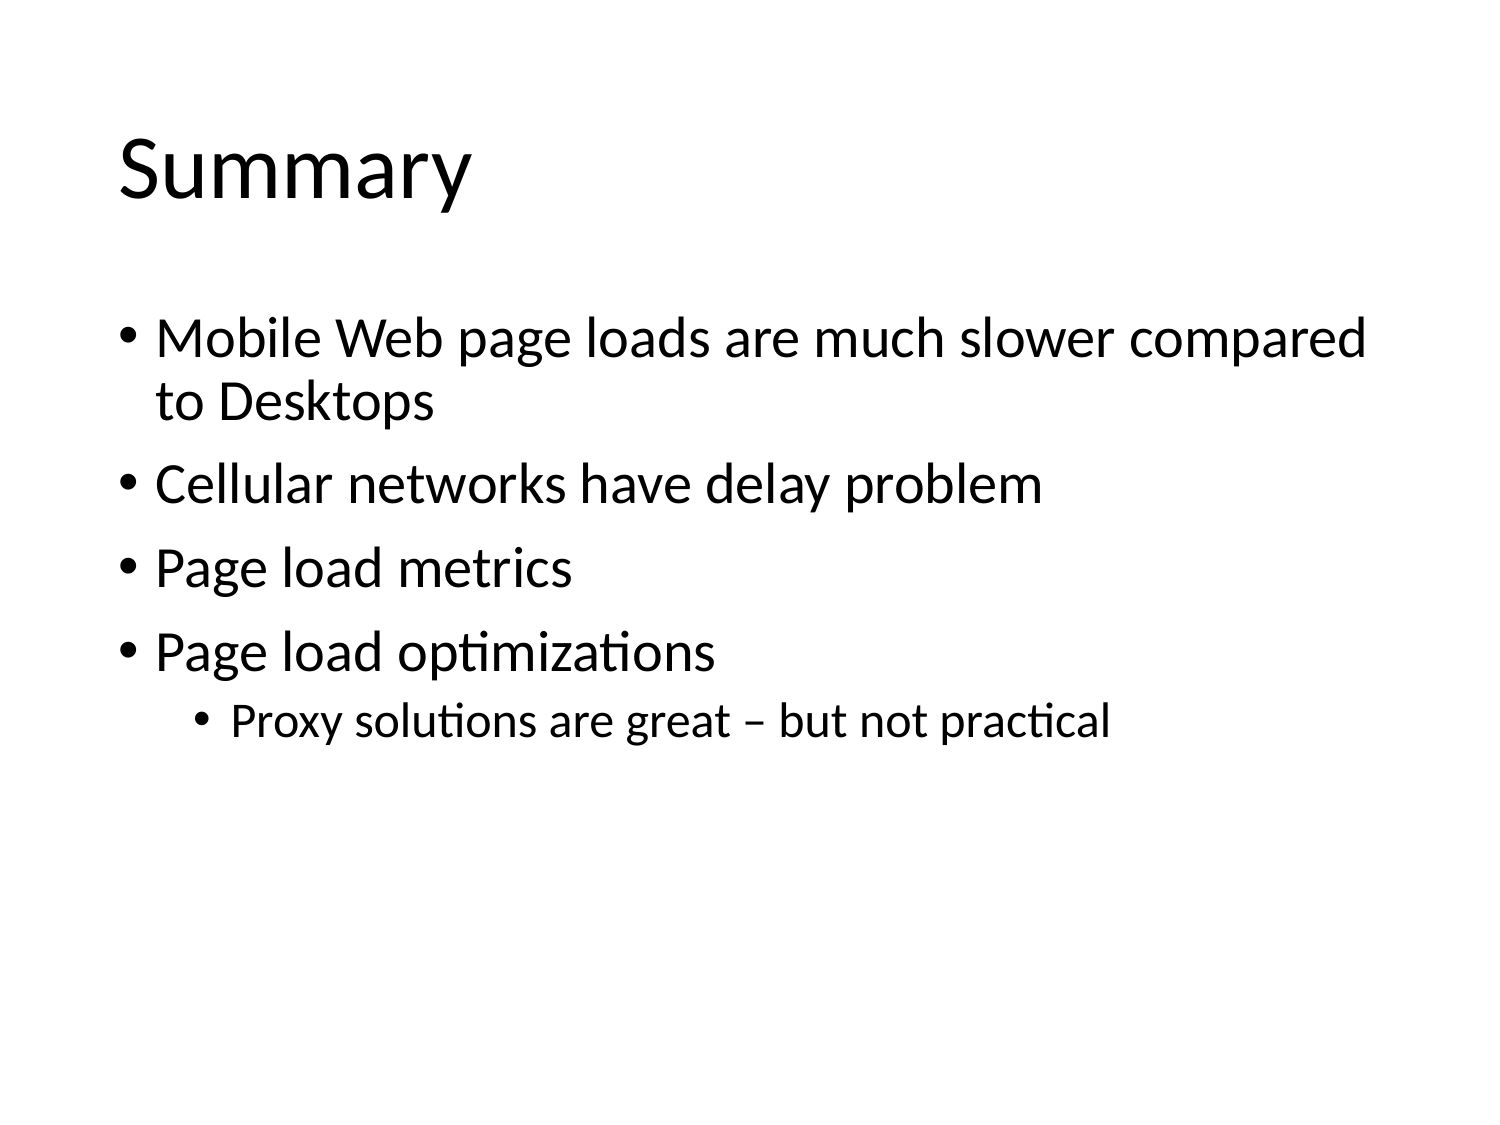

# Summary
Mobile Web page loads are much slower compared to Desktops
Cellular networks have delay problem
Page load metrics
Page load optimizations
Proxy solutions are great – but not practical